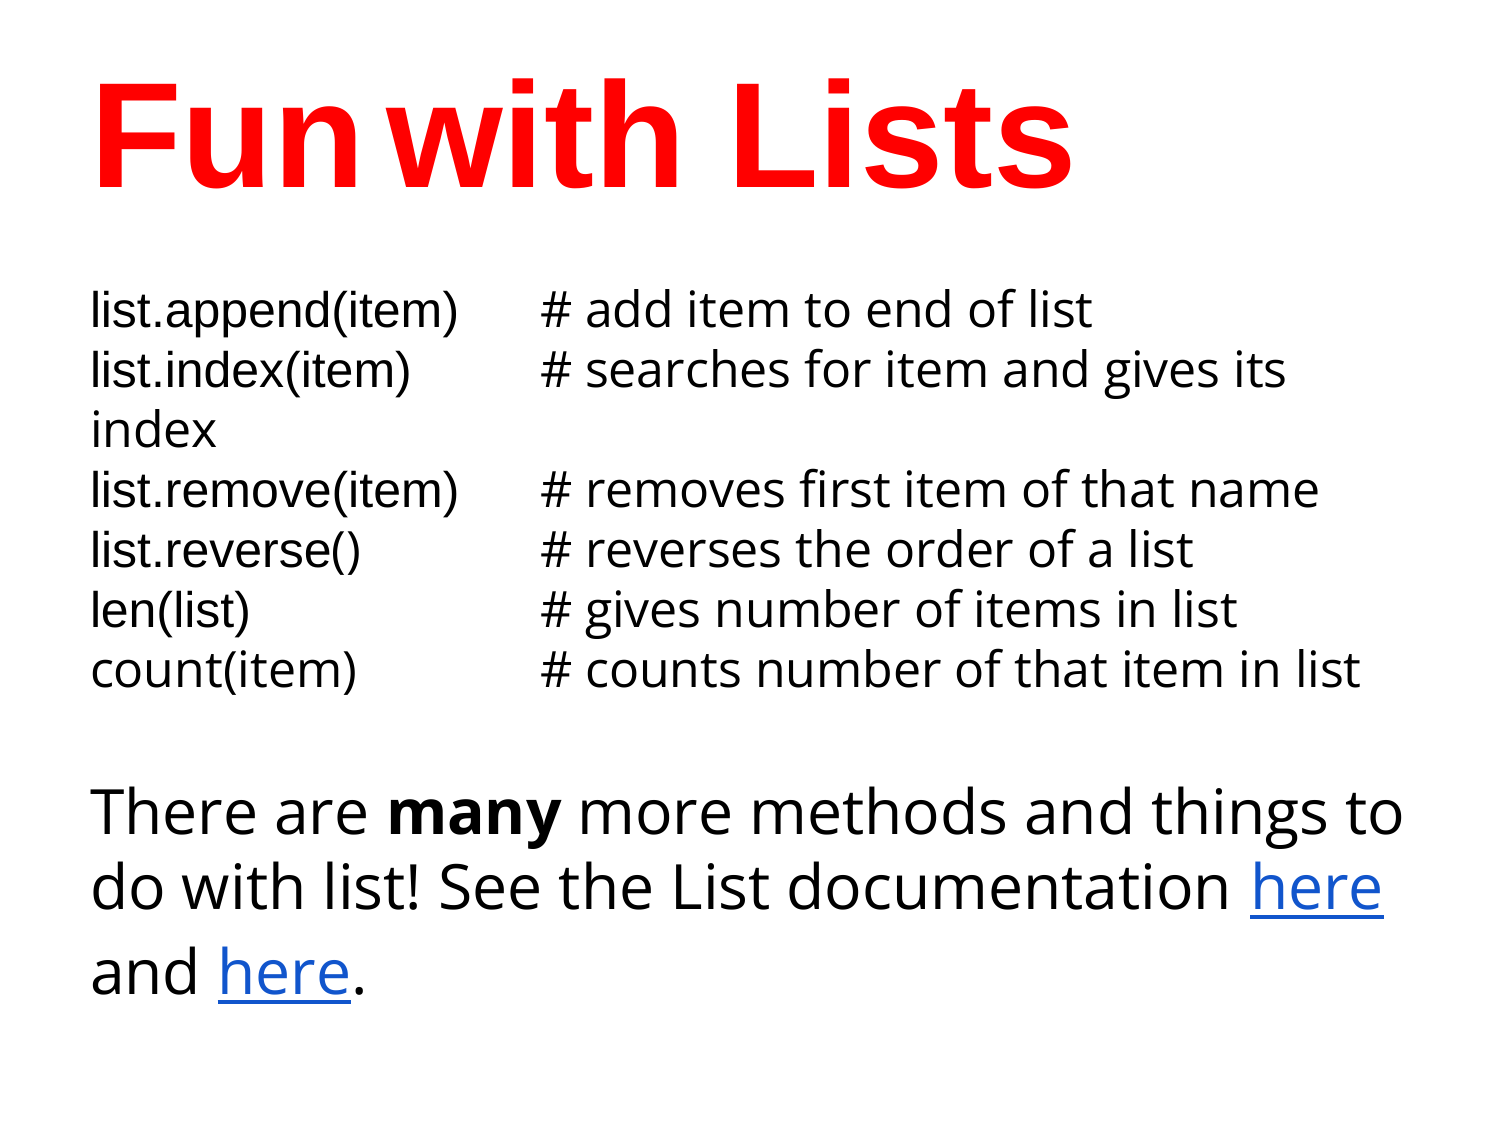

# Fun with Lists
list.append(item)	# add item to end of list
list.index(item)	# searches for item and gives its index
list.remove(item)	# removes first item of that name
list.reverse() 		# reverses the order of a list
len(list)	    	# gives number of items in list
count(item)		# counts number of that item in list

There are many more methods and things to do with list! See the List documentation here and here.